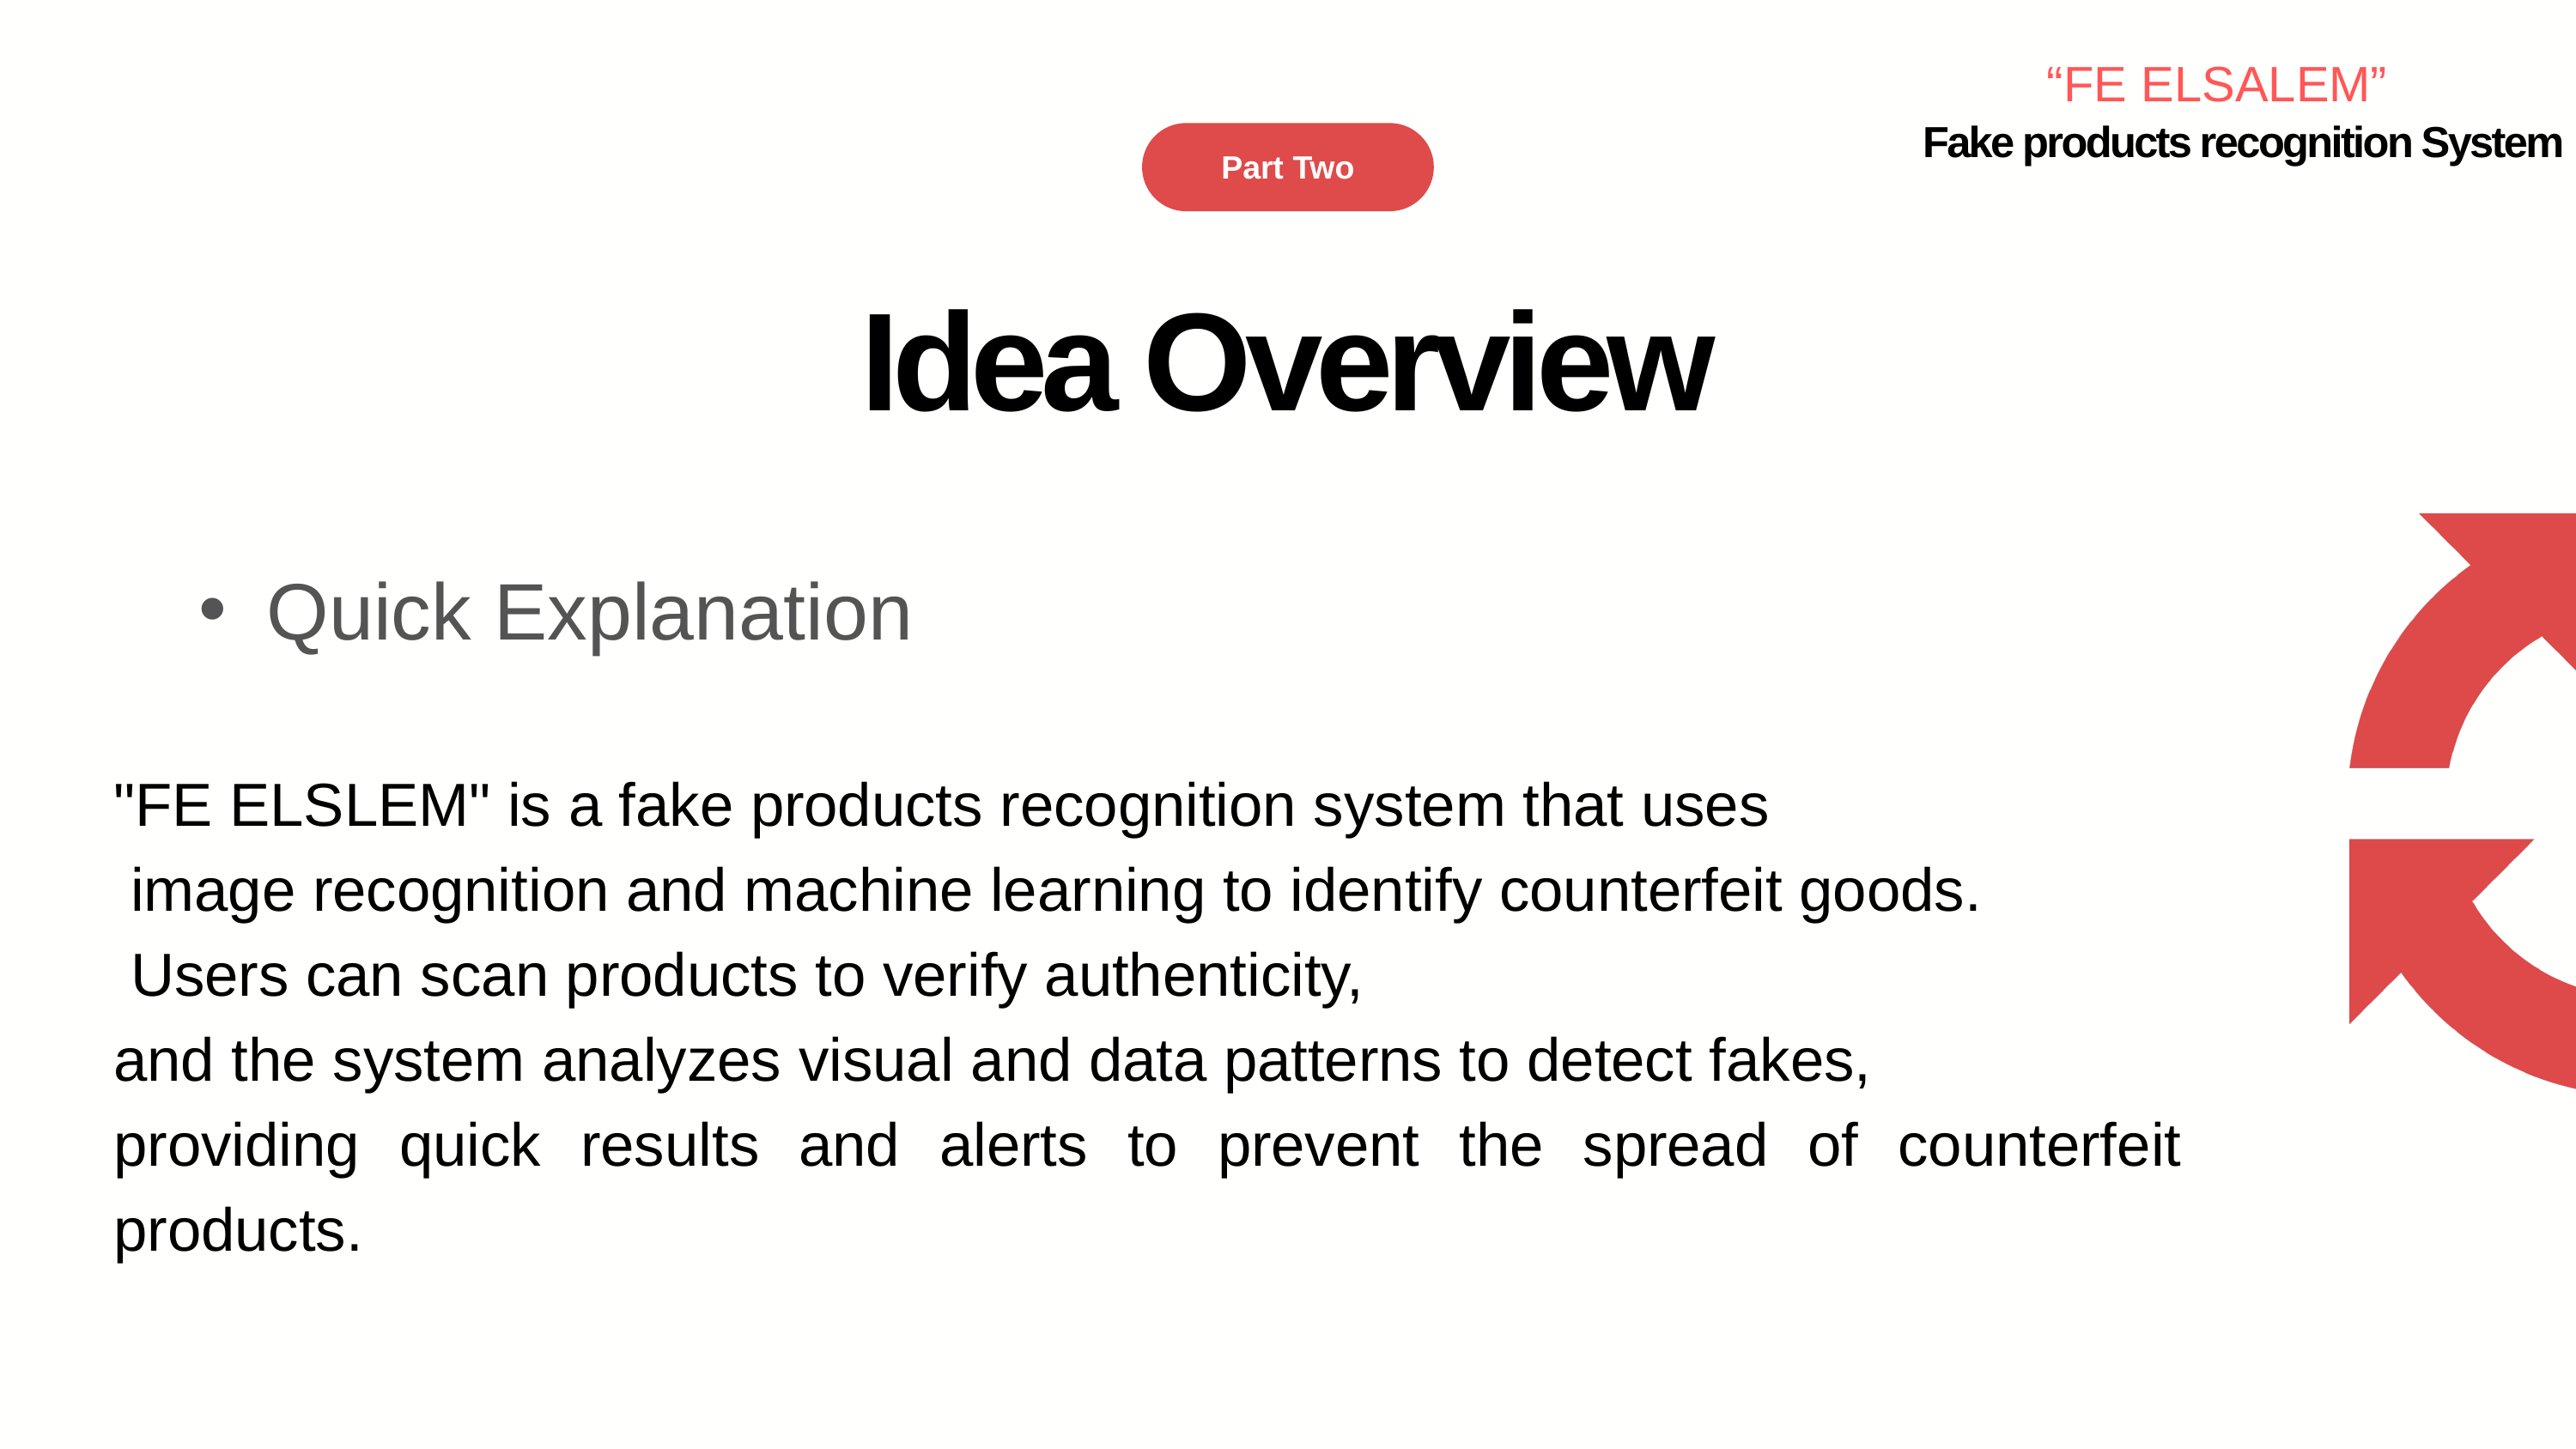

“FE ELSALEM”

Part Two
Fake products recognition System
Idea Overview

Quick Explanation

"FE ELSLEM" is a fake products recognition system that uses
 image recognition and machine learning to identify counterfeit goods.
 Users can scan products to verify authenticity,
and the system analyzes visual and data patterns to detect fakes,
providing quick results and alerts to prevent the spread of counterfeit products.